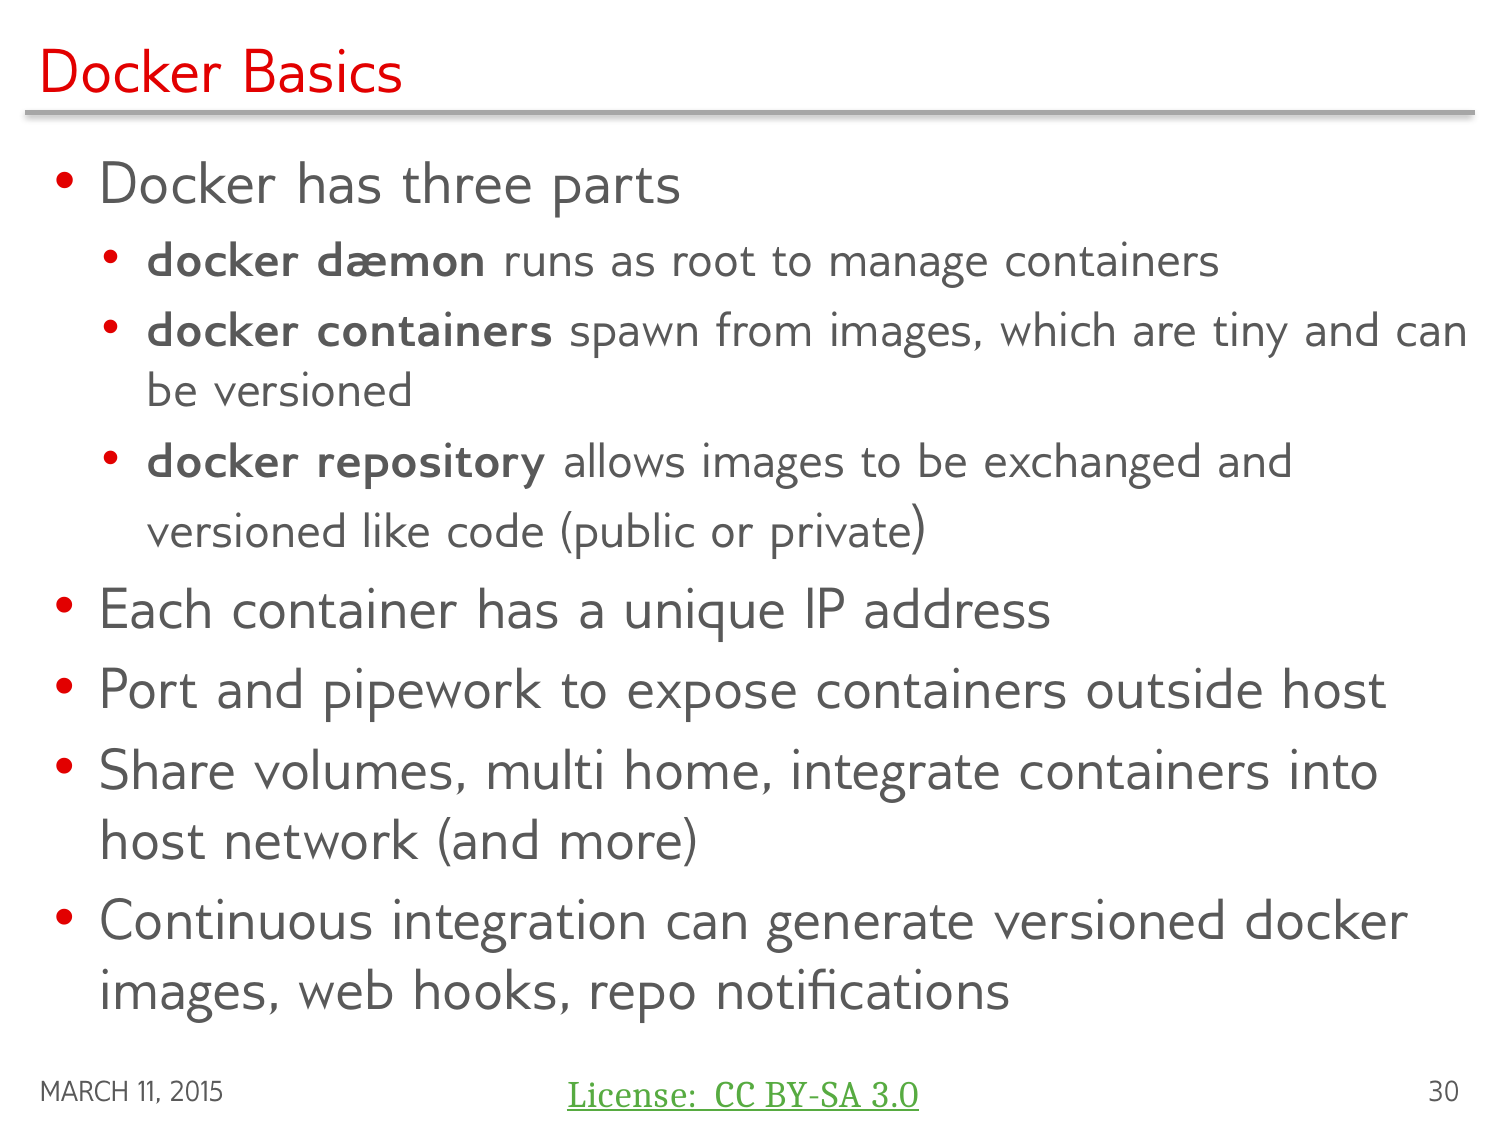

# Docker Basics
Docker has three parts
docker daemon runs as root to manage containers
docker containers spawn from images, which are tiny and can be versioned
docker repository allows images to be exchanged and versioned like code (public or private)
Each container has a unique IP address
Port and pipework to expose containers outside host
Share volumes, multi home, integrate containers into host network (and more)
Continuous integration can generate versioned docker images, web hooks, repo notifications
March 11, 2015
30